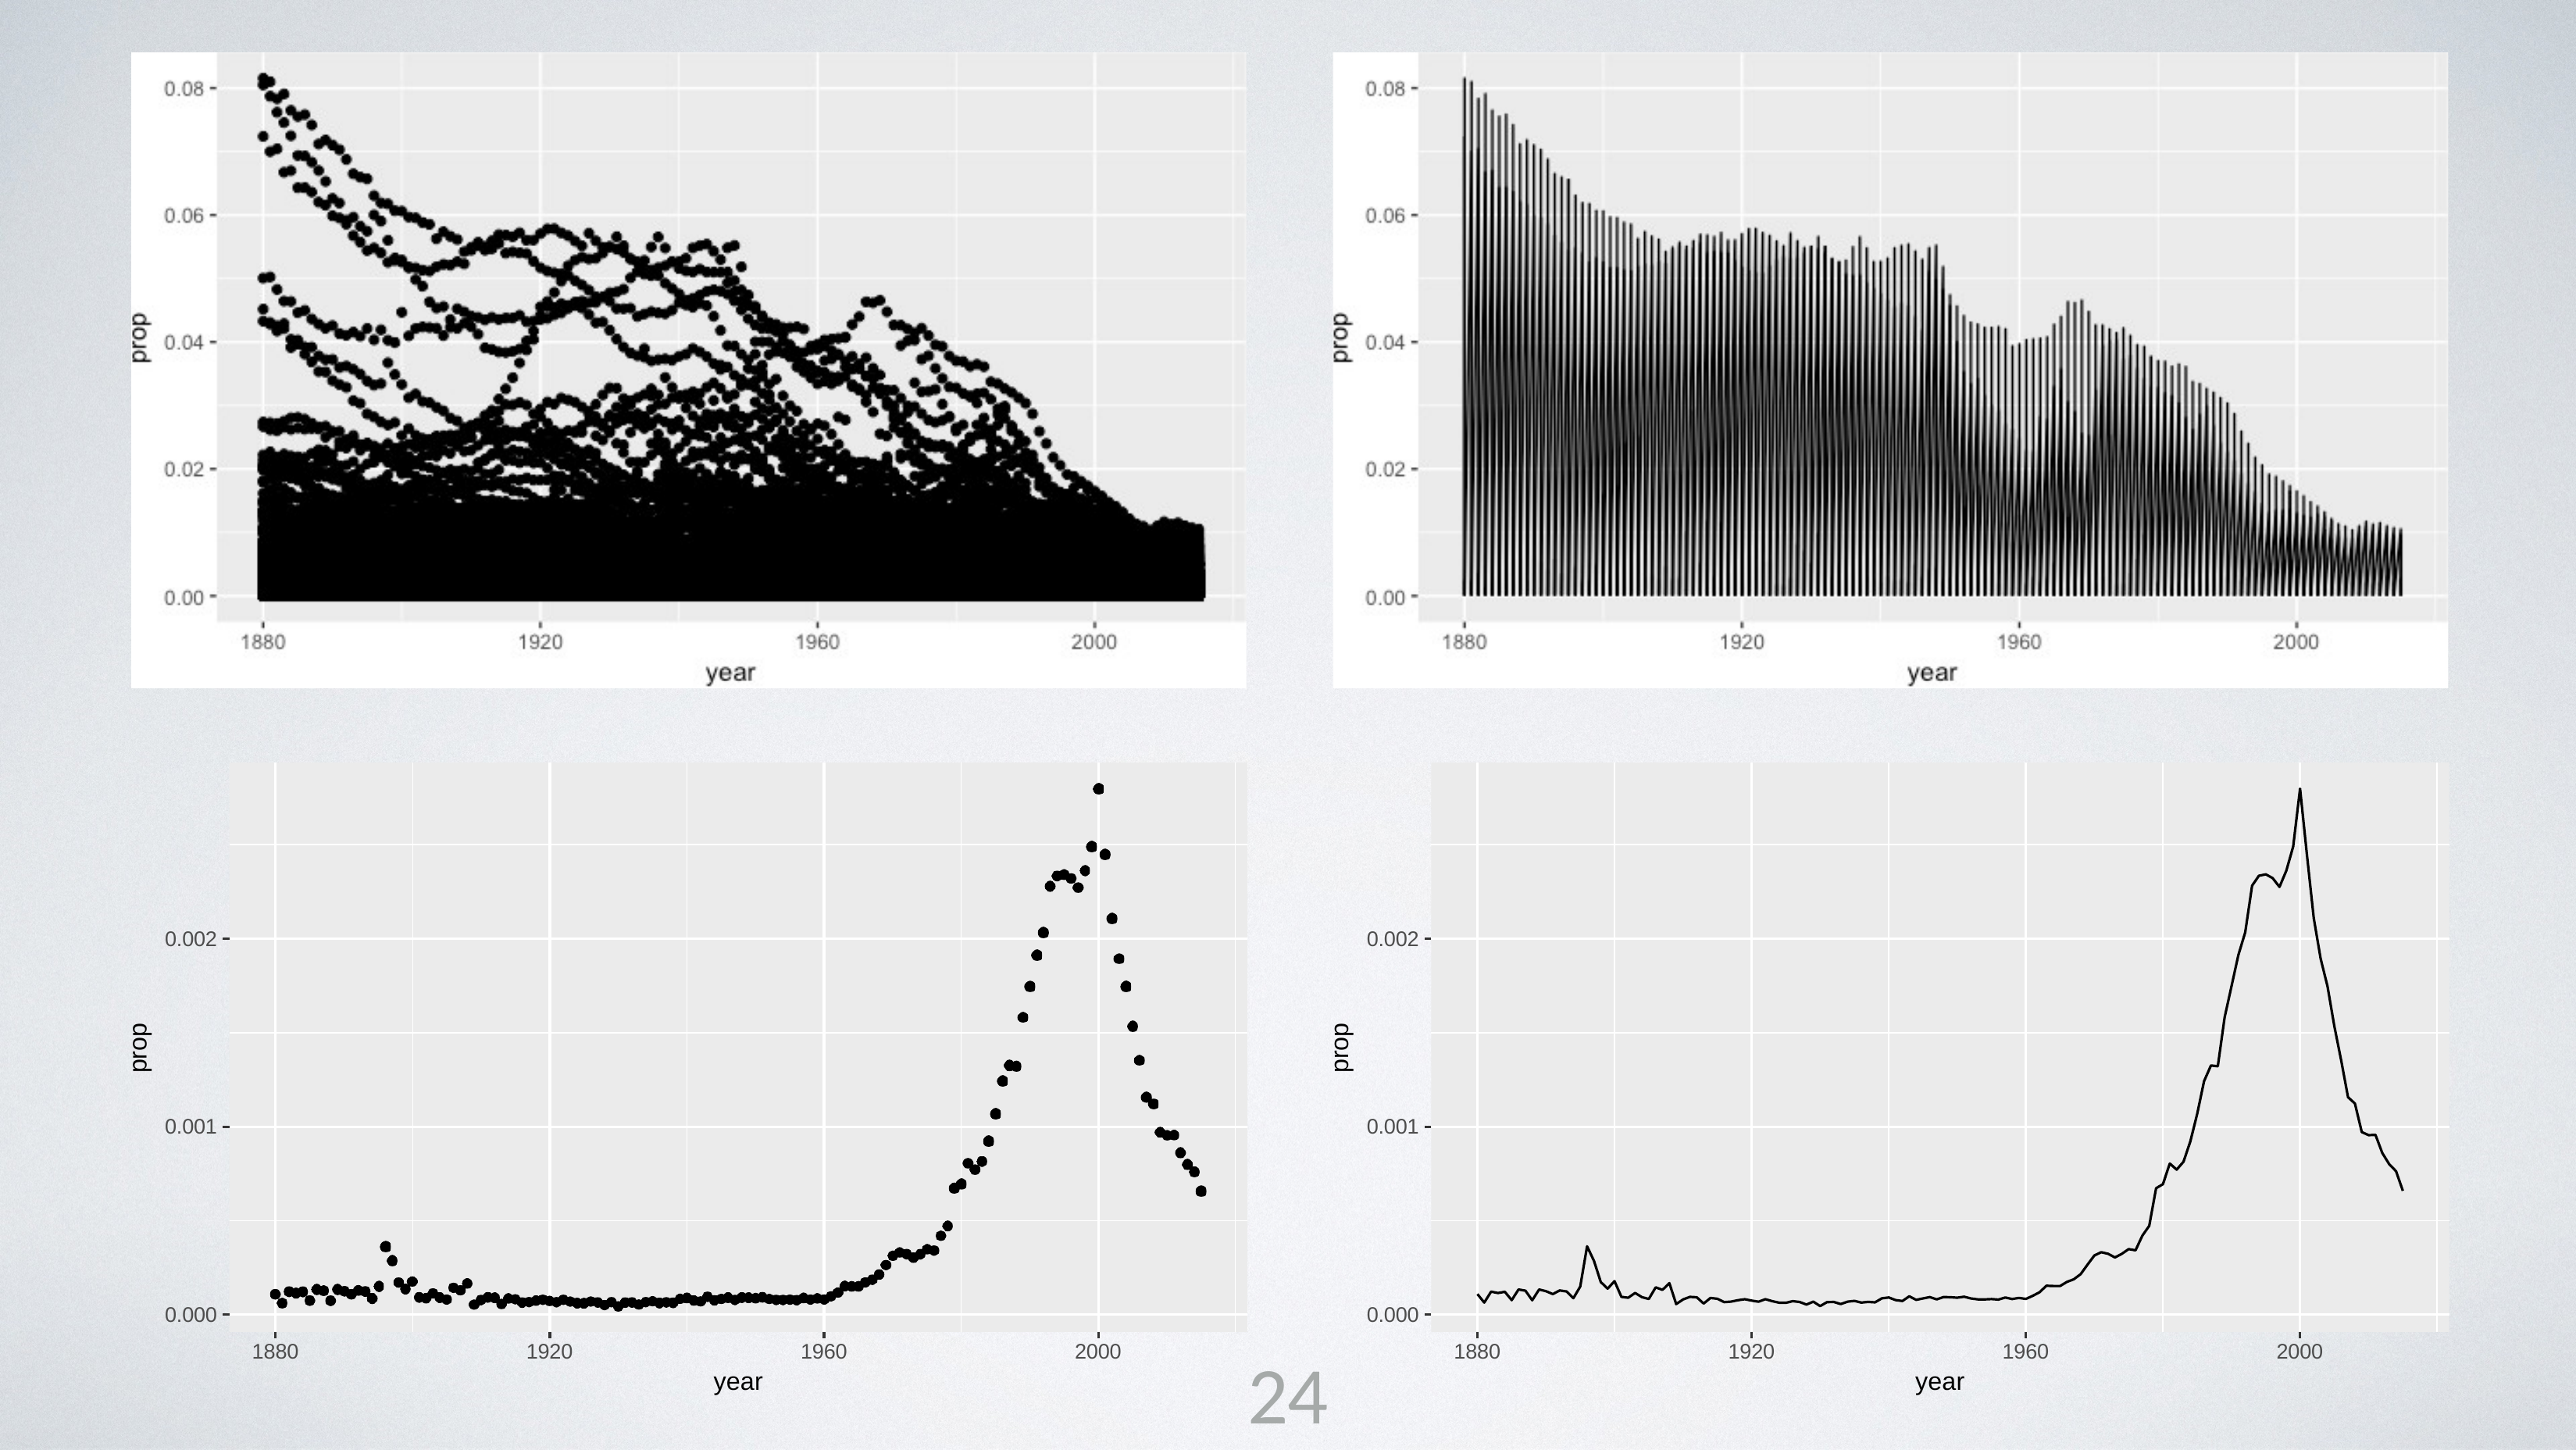

0.002
0.002

prop
prop

0.001
0.001

0.000
0.000

1880
1920
1960
2000
1880
1920
1960
2000
24
year
year